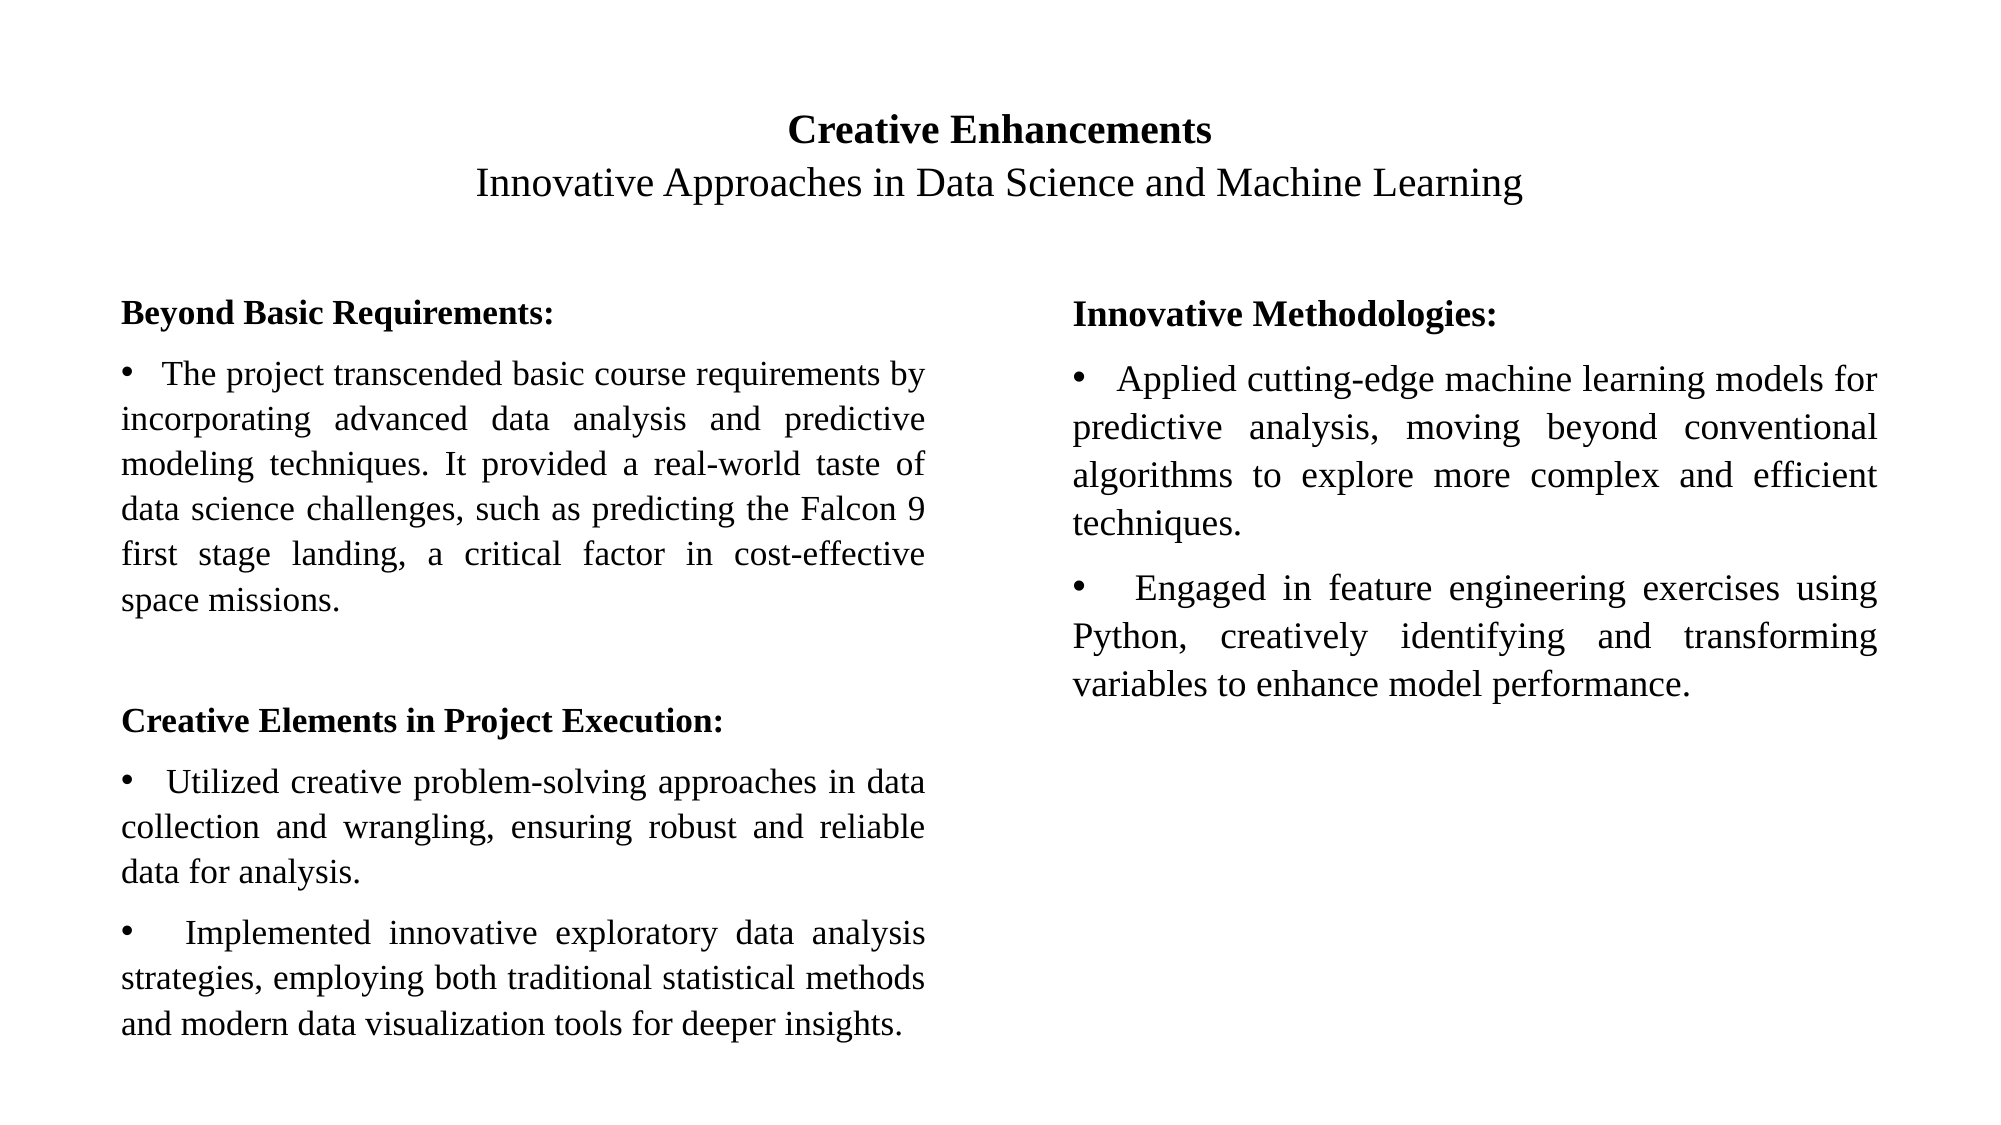

# Creative Enhancements Innovative Approaches in Data Science and Machine Learning
Beyond Basic Requirements:
   The project transcended basic course requirements by incorporating advanced data analysis and predictive modeling techniques. It provided a real-world taste of data science challenges, such as predicting the Falcon 9 first stage landing, a critical factor in cost-effective space missions.

Creative Elements in Project Execution:
   Utilized creative problem-solving approaches in data collection and wrangling, ensuring robust and reliable data for analysis.
   Implemented innovative exploratory data analysis strategies, employing both traditional statistical methods and modern data visualization tools for deeper insights.

Innovative Methodologies:
   Applied cutting-edge machine learning models for predictive analysis, moving beyond conventional algorithms to explore more complex and efficient techniques.
   Engaged in feature engineering exercises using Python, creatively identifying and transforming variables to enhance model performance.